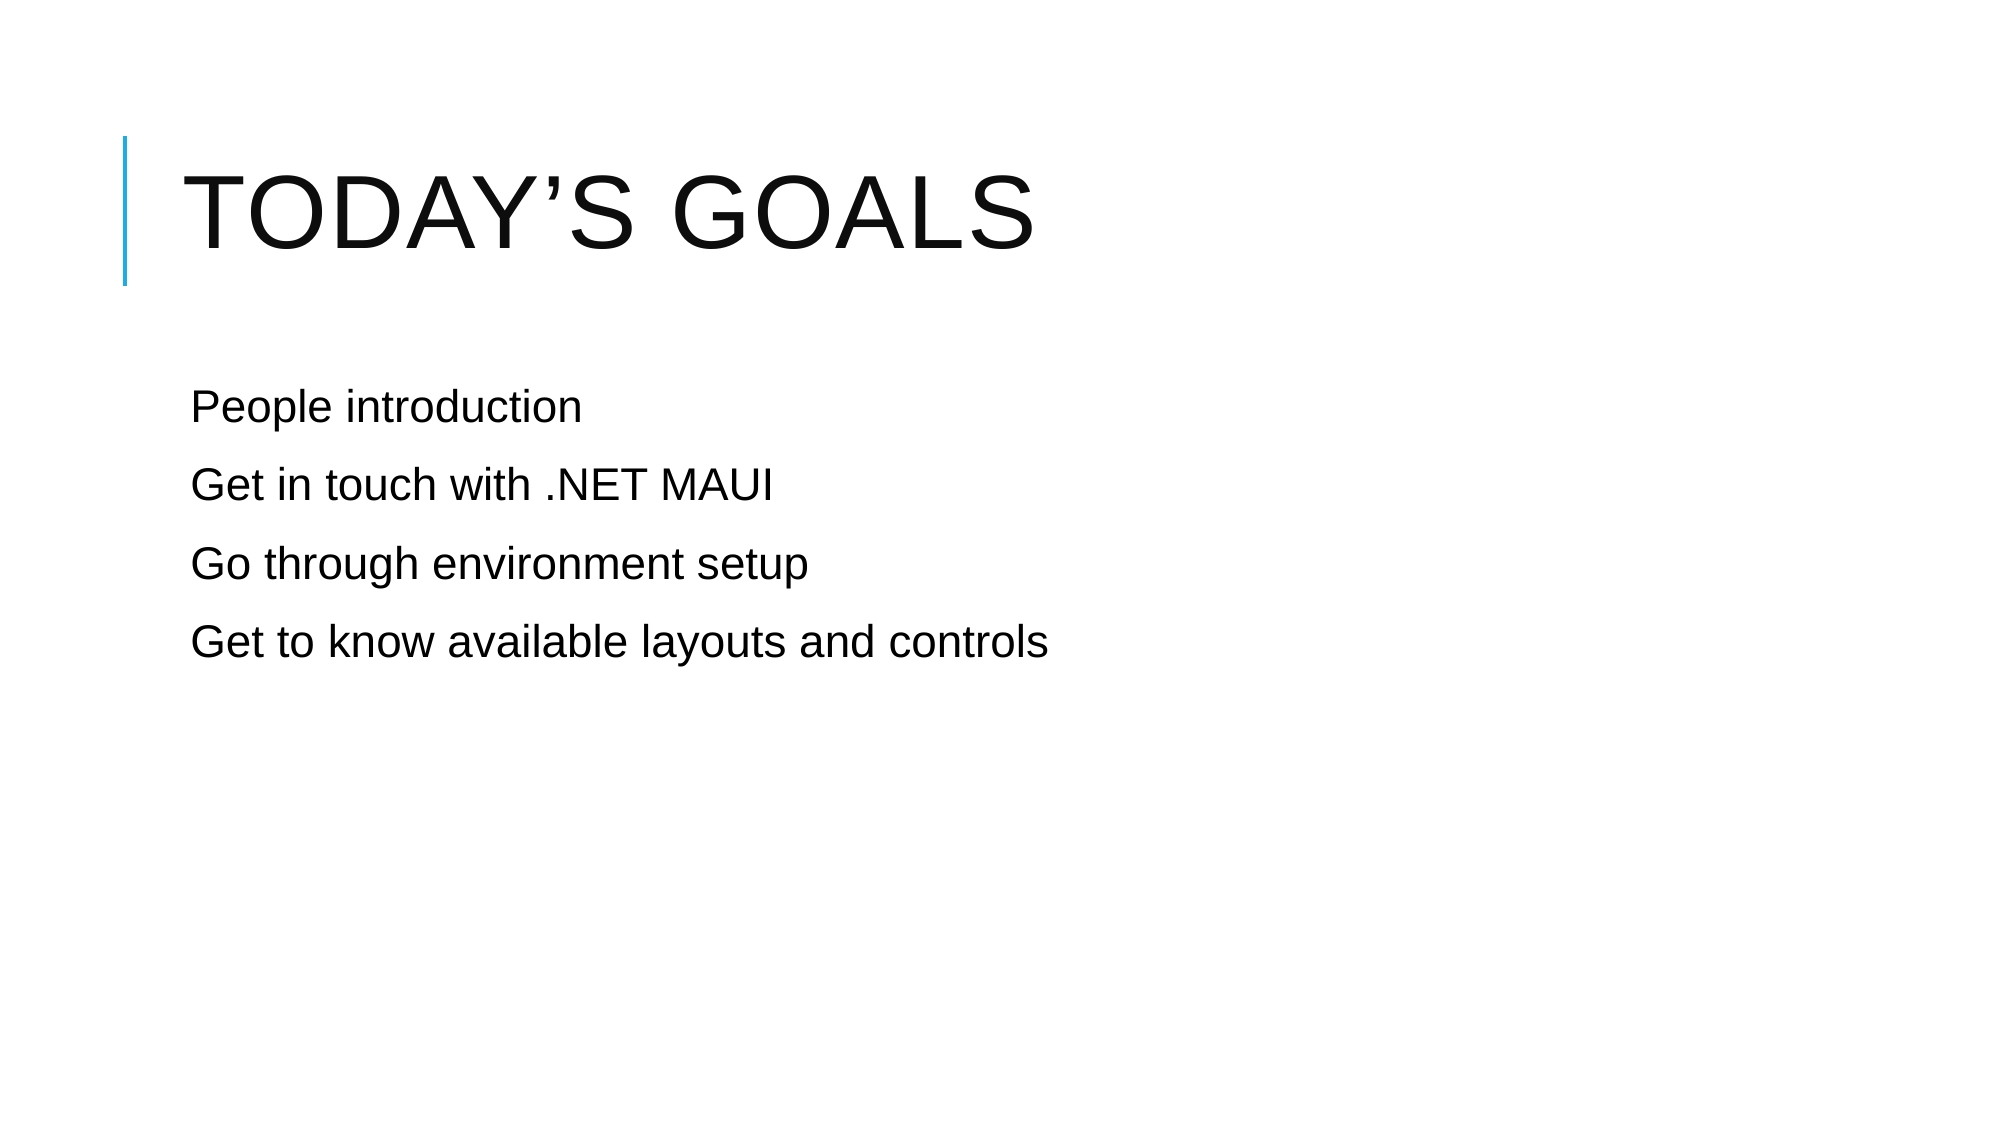

# Today’s goals
People introduction
Get in touch with .NET MAUI
Go through environment setup
Get to know available layouts and controls